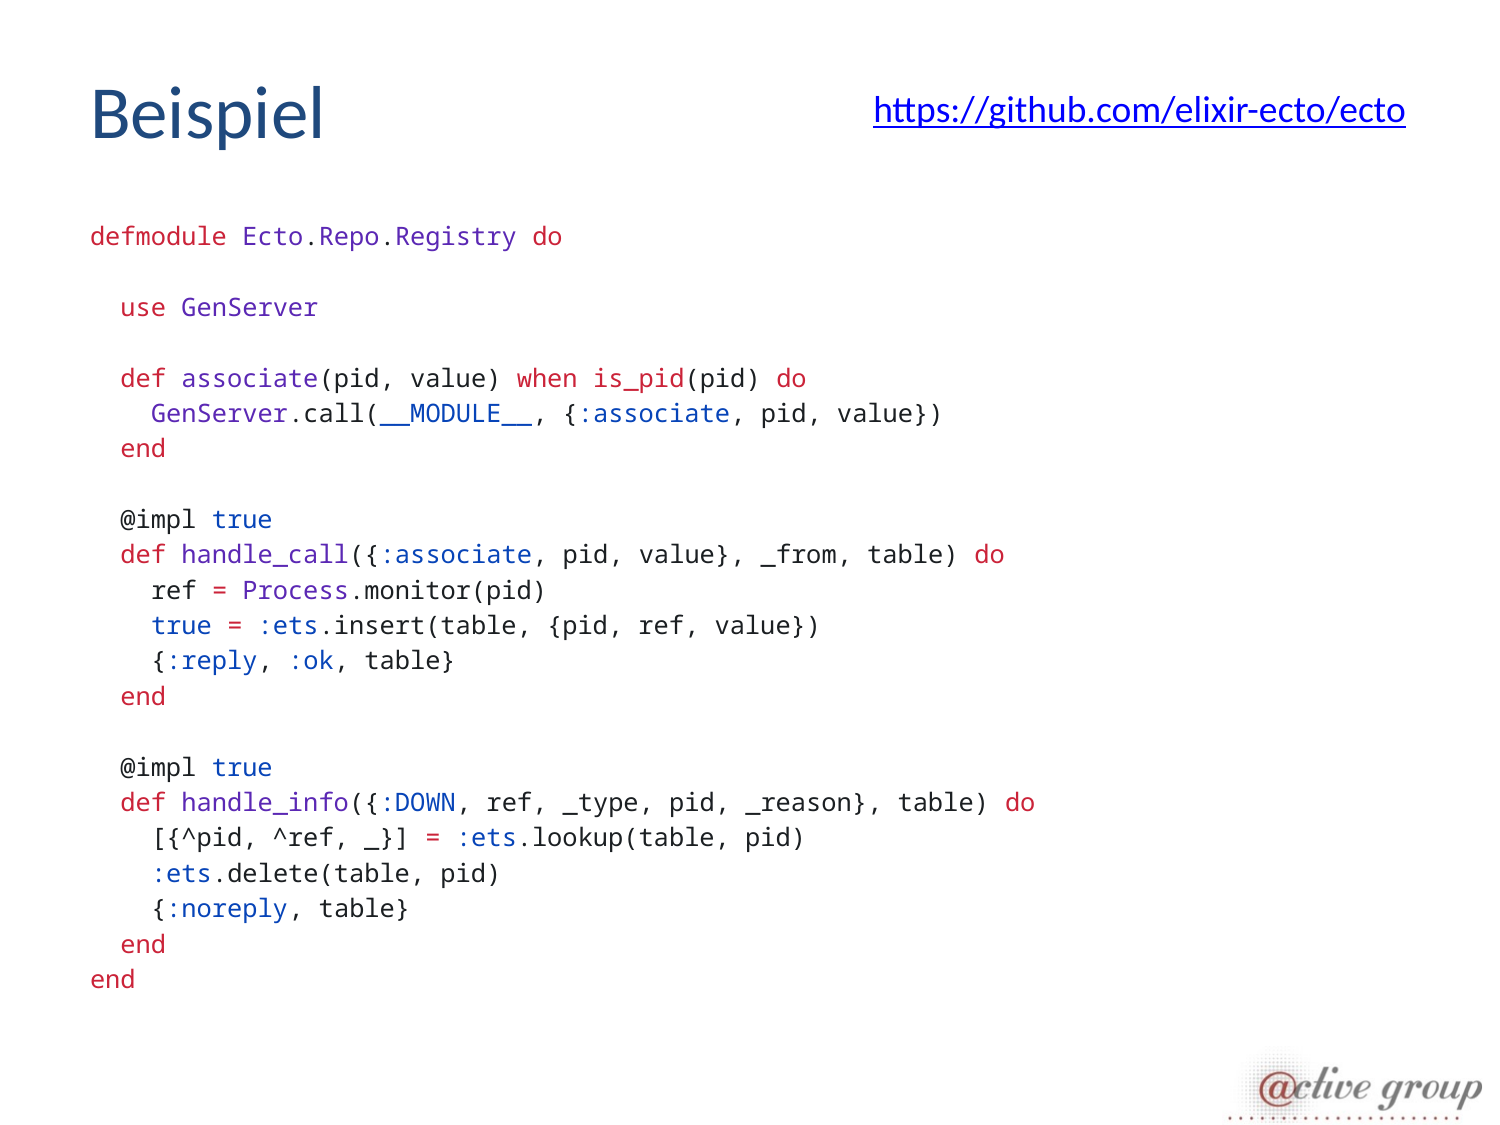

# Beispiel
https://github.com/elixir-ecto/ecto
defmodule Ecto.Repo.Registry do

  use GenServer

  def associate(pid, value) when is_pid(pid) do
    GenServer.call(__MODULE__, {:associate, pid, value})
  end

  @impl true
  def handle_call({:associate, pid, value}, _from, table) do
    ref = Process.monitor(pid)
    true = :ets.insert(table, {pid, ref, value})
    {:reply, :ok, table}
  end

  @impl true
  def handle_info({:DOWN, ref, _type, pid, _reason}, table) do
    [{^pid, ^ref, _}] = :ets.lookup(table, pid)
    :ets.delete(table, pid)
    {:noreply, table}
  end
end